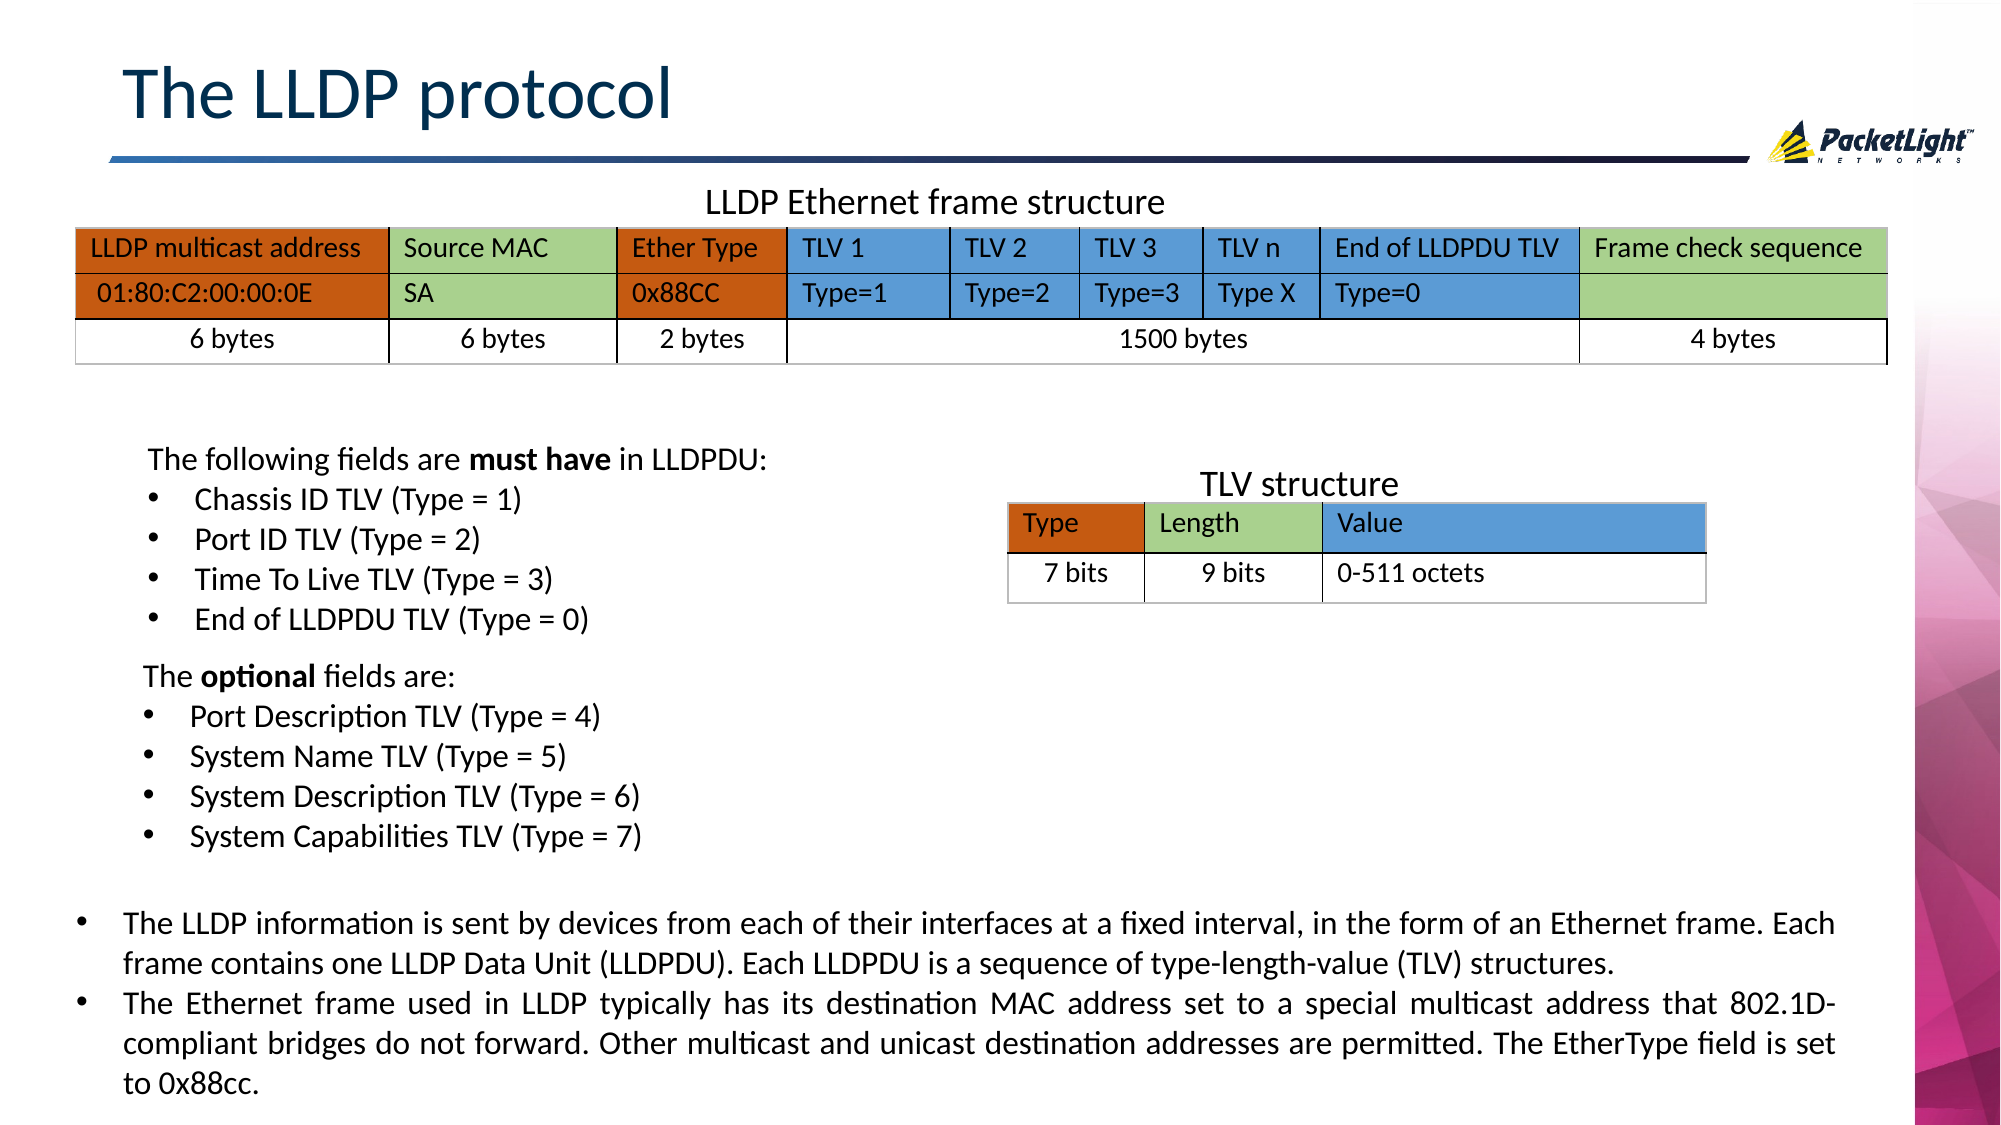

# The LLDP protocol
LLDP Ethernet frame structure
| LLDP multicast address | Source MAC | Ether Type | TLV 1 | TLV 2 | TLV 3 | TLV n | End of LLDPDU TLV | Frame check sequence |
| --- | --- | --- | --- | --- | --- | --- | --- | --- |
| 01:80:C2:00:00:0E | SA | 0x88CC | Type=1 | Type=2 | Type=3 | Type X | Type=0 |  |
| 6 bytes | 6 bytes | 2 bytes | 1500 bytes |  |  |  |  | 4 bytes |
The following fields are must have in LLDPDU:
Chassis ID TLV (Type = 1)
Port ID TLV (Type = 2)
Time To Live TLV (Type = 3)
End of LLDPDU TLV (Type = 0)
TLV structure
| Type | Length | Value |
| --- | --- | --- |
| 7 bits | 9 bits | 0-511 octets |
The optional fields are:
Port Description TLV (Type = 4)
System Name TLV (Type = 5)
System Description TLV (Type = 6)
System Capabilities TLV (Type = 7)
The LLDP information is sent by devices from each of their interfaces at a fixed interval, in the form of an Ethernet frame. Each frame contains one LLDP Data Unit (LLDPDU). Each LLDPDU is a sequence of type-length-value (TLV) structures.
The Ethernet frame used in LLDP typically has its destination MAC address set to a special multicast address that 802.1D-compliant bridges do not forward. Other multicast and unicast destination addresses are permitted. The EtherType field is set to 0x88cc.